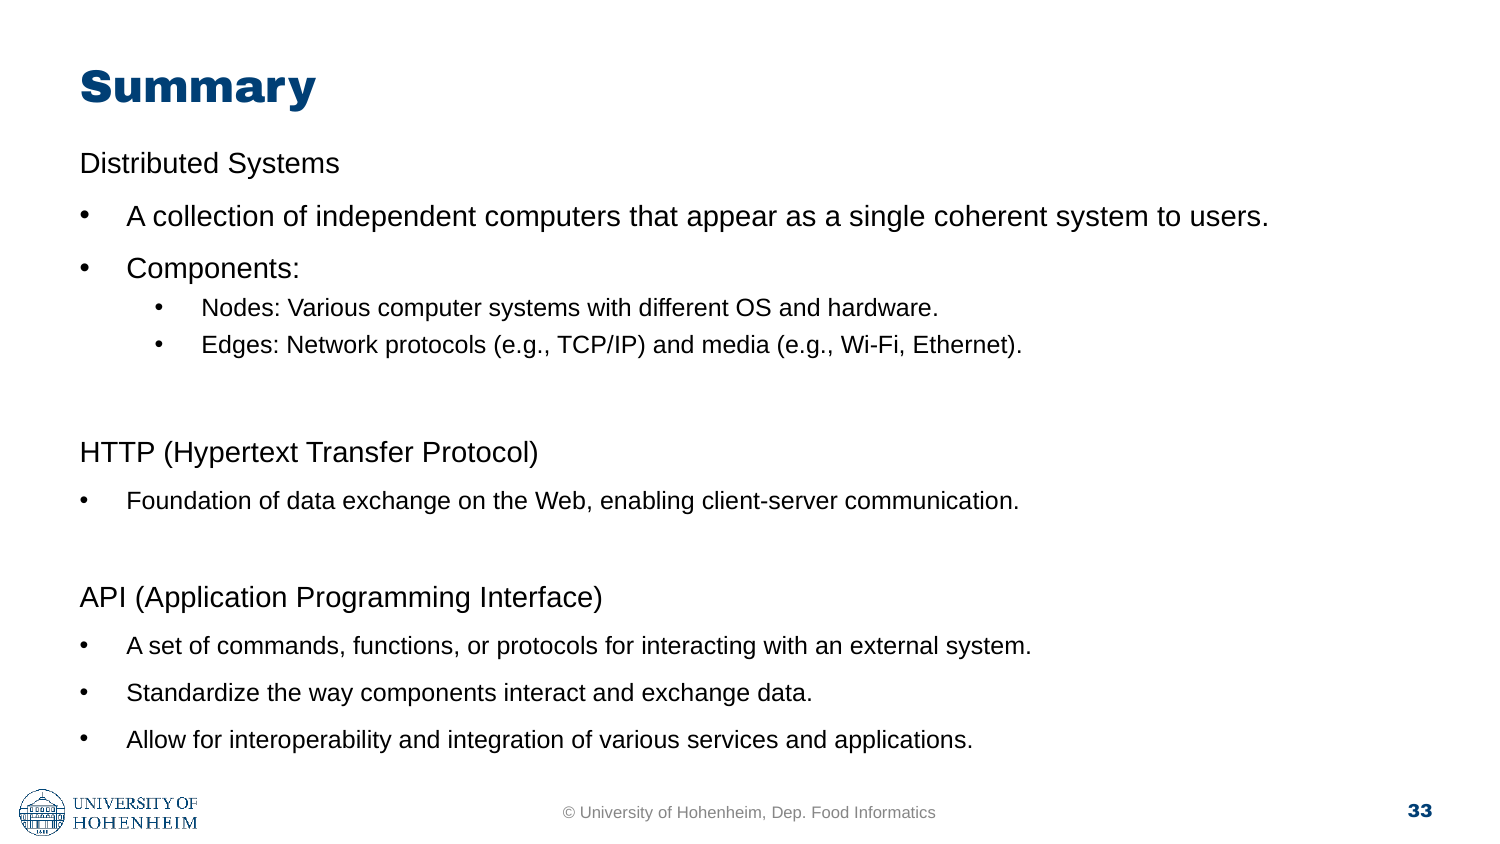

Summary
Distributed Systems
A collection of independent computers that appear as a single coherent system to users.
Components:
Nodes: Various computer systems with different OS and hardware.
Edges: Network protocols (e.g., TCP/IP) and media (e.g., Wi-Fi, Ethernet).

HTTP (Hypertext Transfer Protocol)
Foundation of data exchange on the Web, enabling client-server communication.

API (Application Programming Interface)
A set of commands, functions, or protocols for interacting with an external system.
Standardize the way components interact and exchange data.
Allow for interoperability and integration of various services and applications.